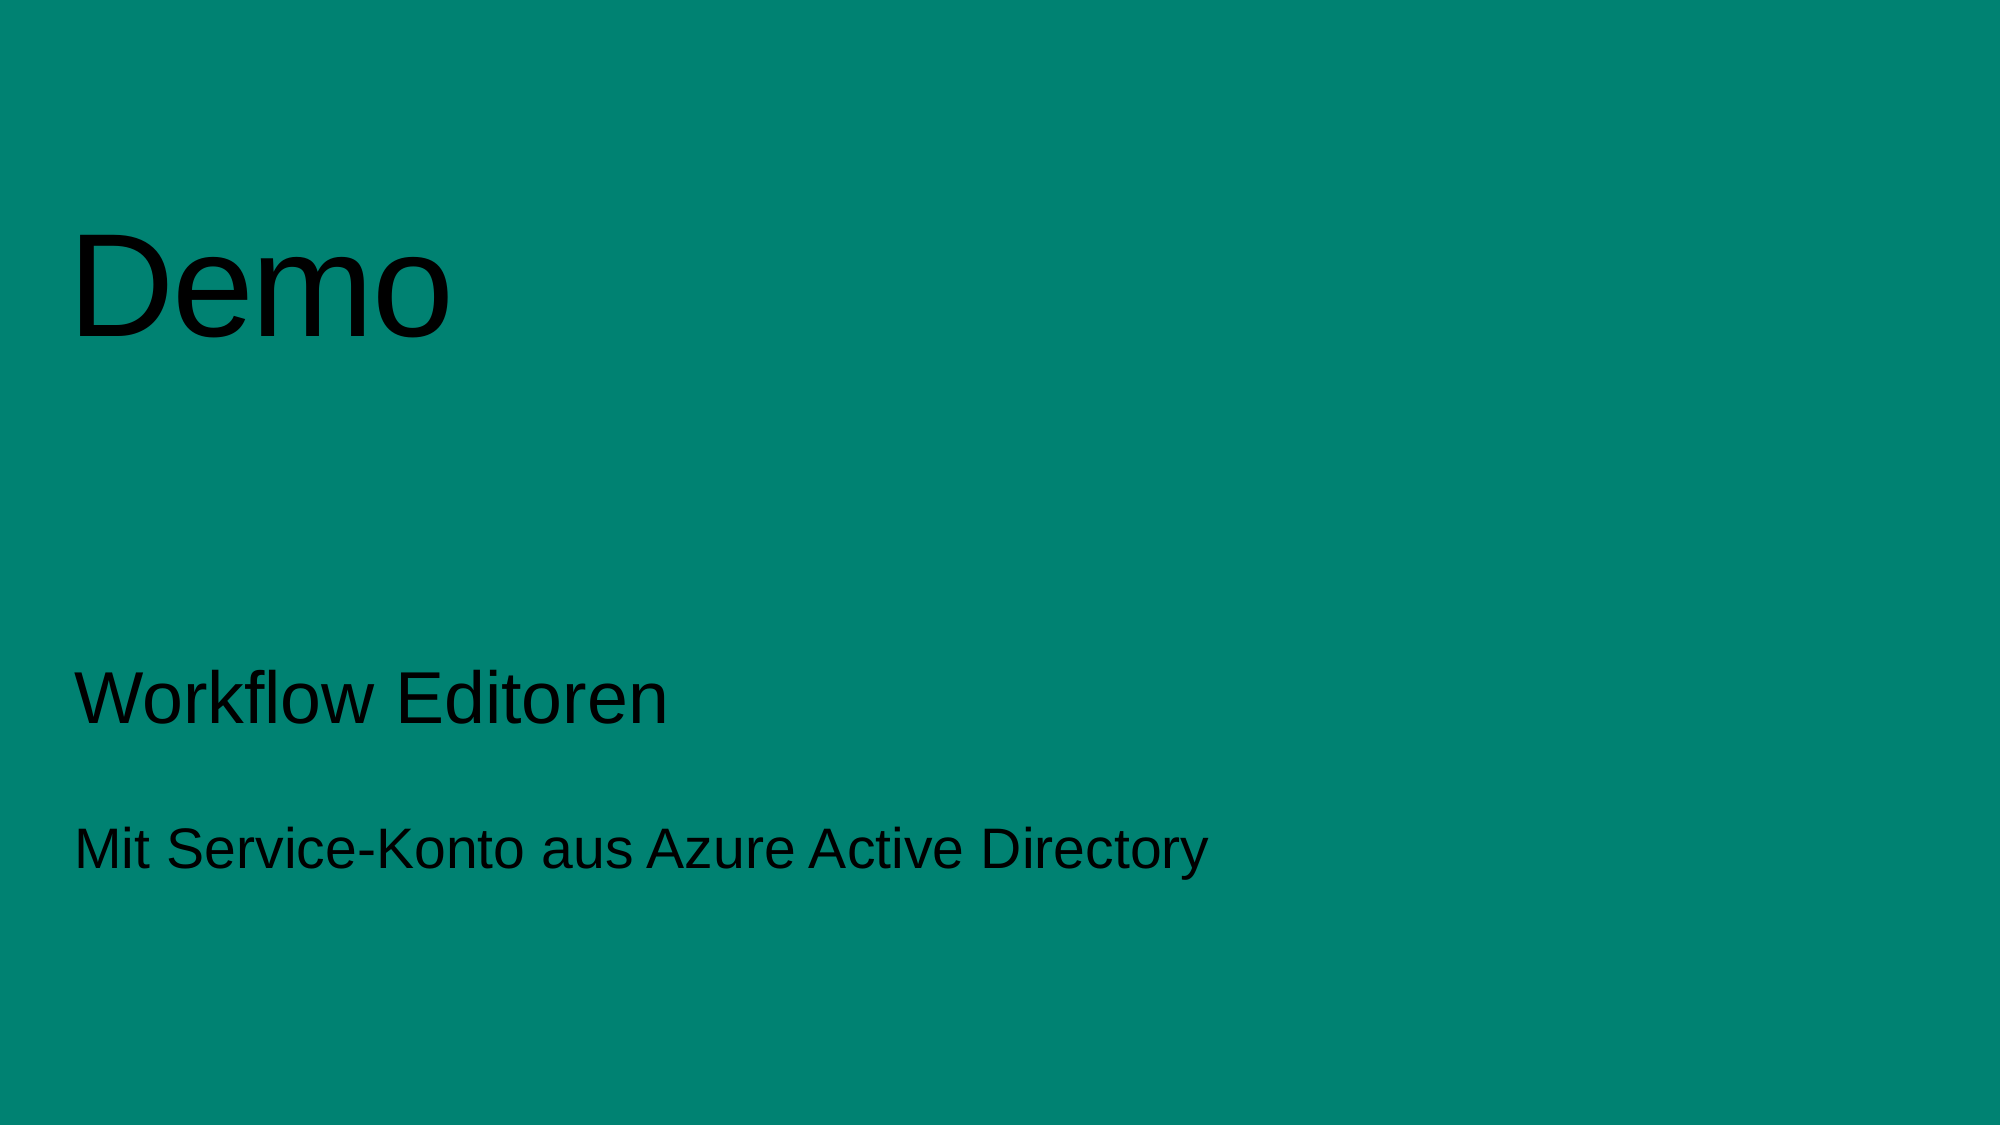

# Demo
Workflow Editoren

Mit Service-Konto aus Azure Active Directory